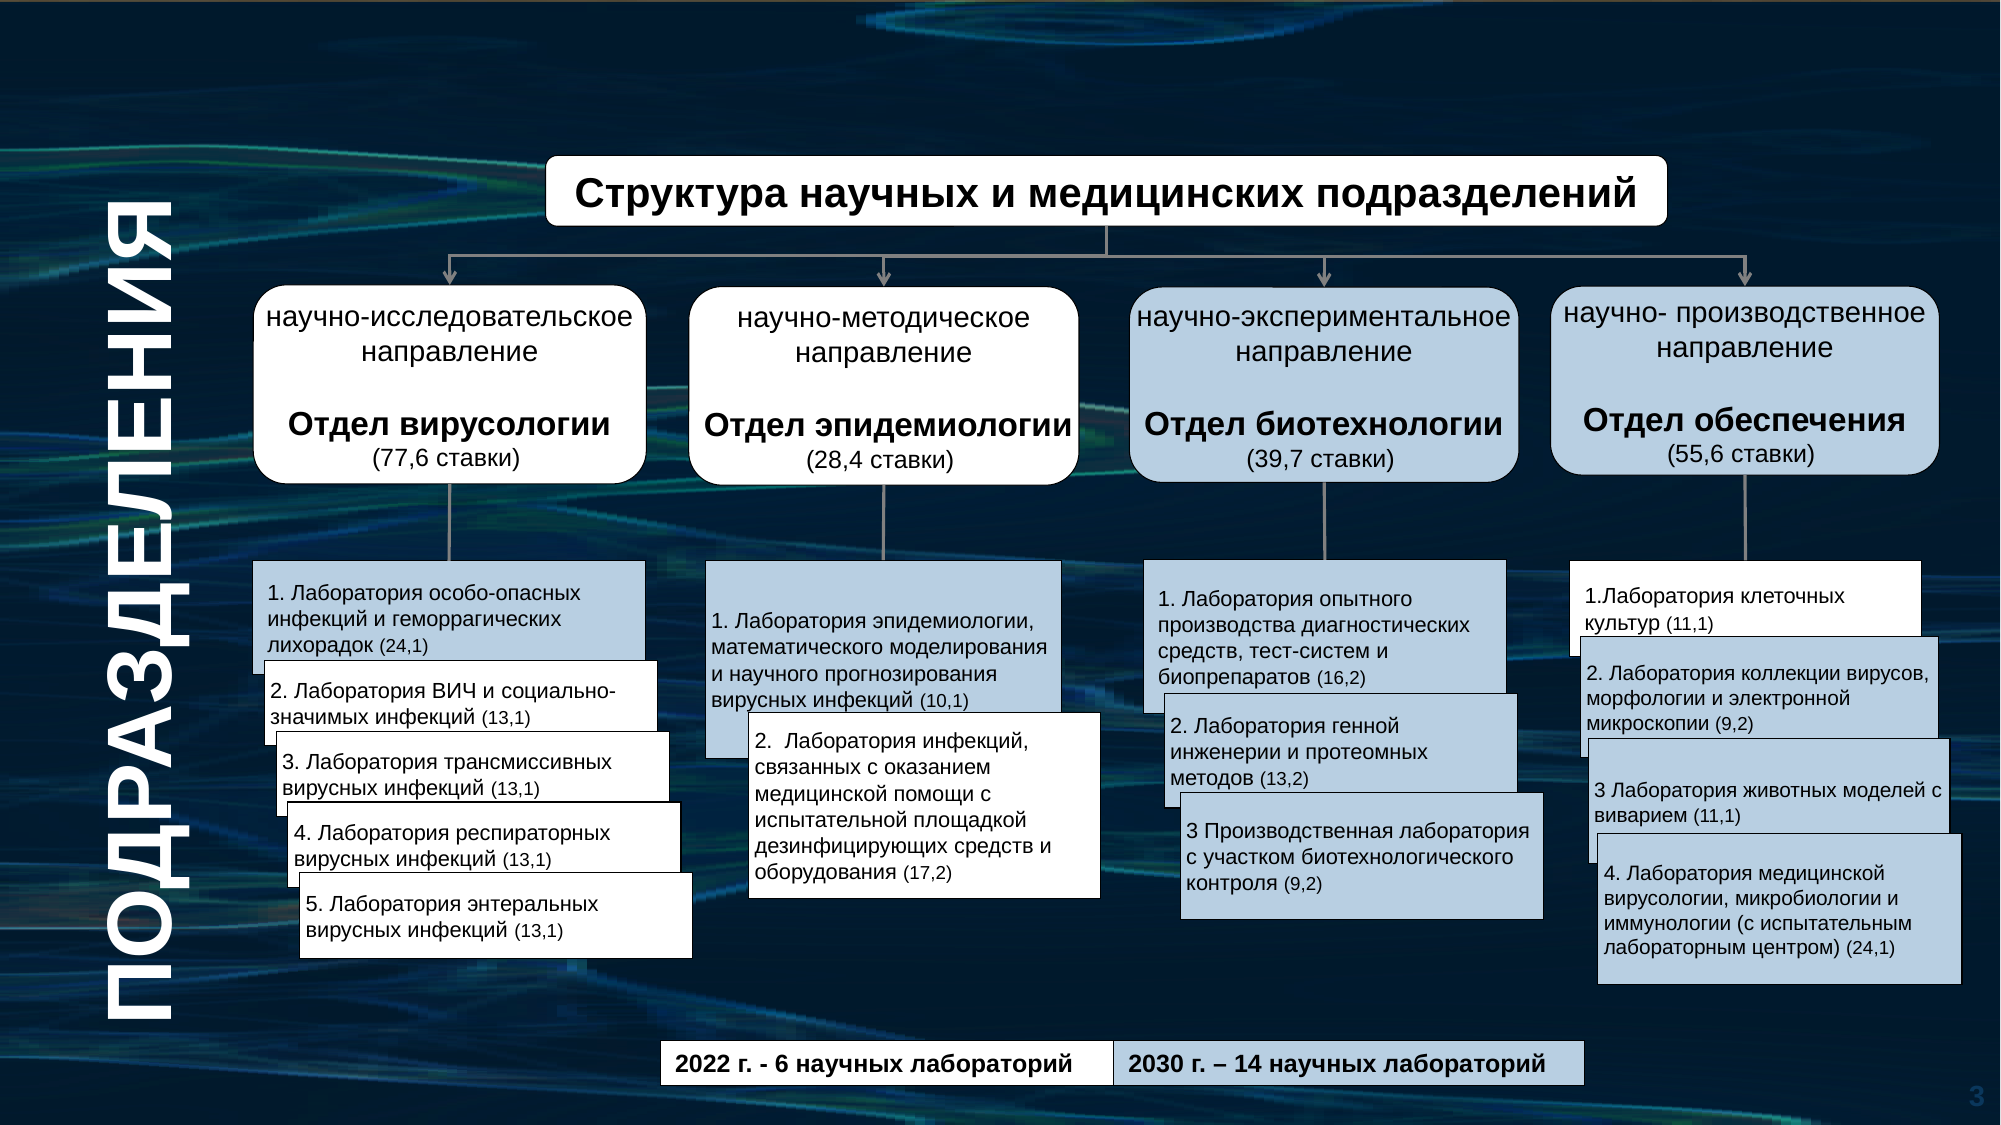

Структура научных и медицинских подразделений
научно-исследовательское
направление

Отдел вирусологии
(77,6 ставки)
научно- производственное
направление

Отдел обеспечения
(55,6 ставки)
научно-методическое
направление
 Отдел эпидемиологии
(28,4 ставки)
научно-экспериментальное
направление

Отдел биотехнологии
(39,7 ставки)
ПОДРАЗДЕЛЕНИЯ
1. Лаборатория опытного производства диагностических средств, тест-систем и биопрепаратов (16,2)
1. Лаборатория эпидемиологии, математического моделирования и научного прогнозирования вирусных инфекций (10,1)
1.Лаборатория клеточных культур (11,1)
1. Лаборатория особо-опасных инфекций и геморрагических лихорадок (24,1)
2. Лаборатория коллекции вирусов, морфологии и электронной микроскопии (9,2)
2. Лаборатория ВИЧ и cоциально-значимых инфекций (13,1)
2. Лаборатория генной инженерии и протеомных методов (13,2)
2.  Лаборатория инфекций, связанных с оказанием медицинской помощи с испытательной площадкой дезинфицирующих средств и оборудования (17,2)
3. Лаборатория трансмиссивных вирусных инфекций (13,1)
3 Лаборатория животных моделей с виварием (11,1)
3 Производственная лаборатория с участком биотехнологического
контроля (9,2)
4. Лаборатория респираторных вирусных инфекций (13,1)
4. Лаборатория медицинской вирусологии, микробиологии и иммунологии (с испытательным лабораторным центром) (24,1)
5. Лаборатория энтеральных вирусных инфекций (13,1)
2022 г. - 6 научных лабораторий
2030 г. – 14 научных лабораторий
3